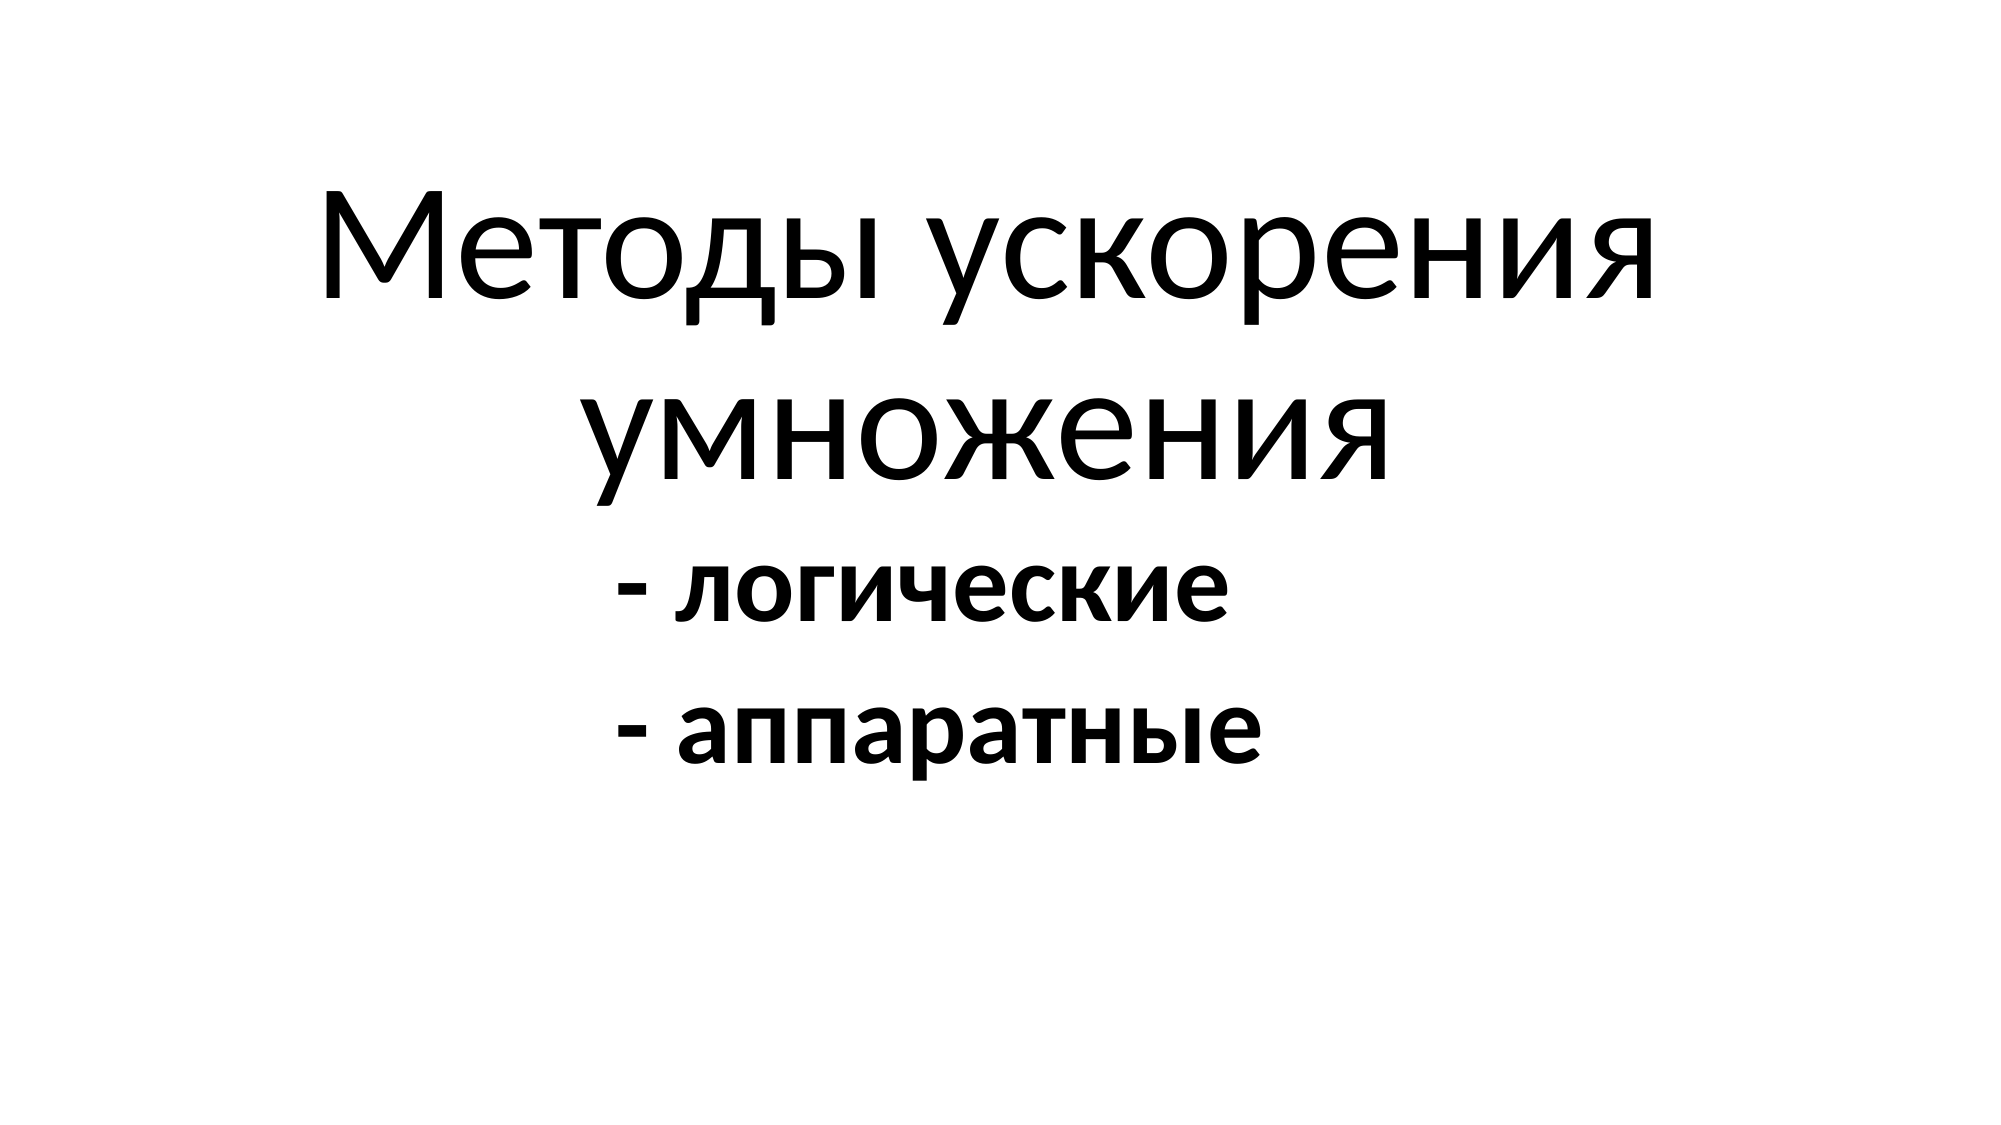

# Методы ускорения умножения
- логические
- аппаратные